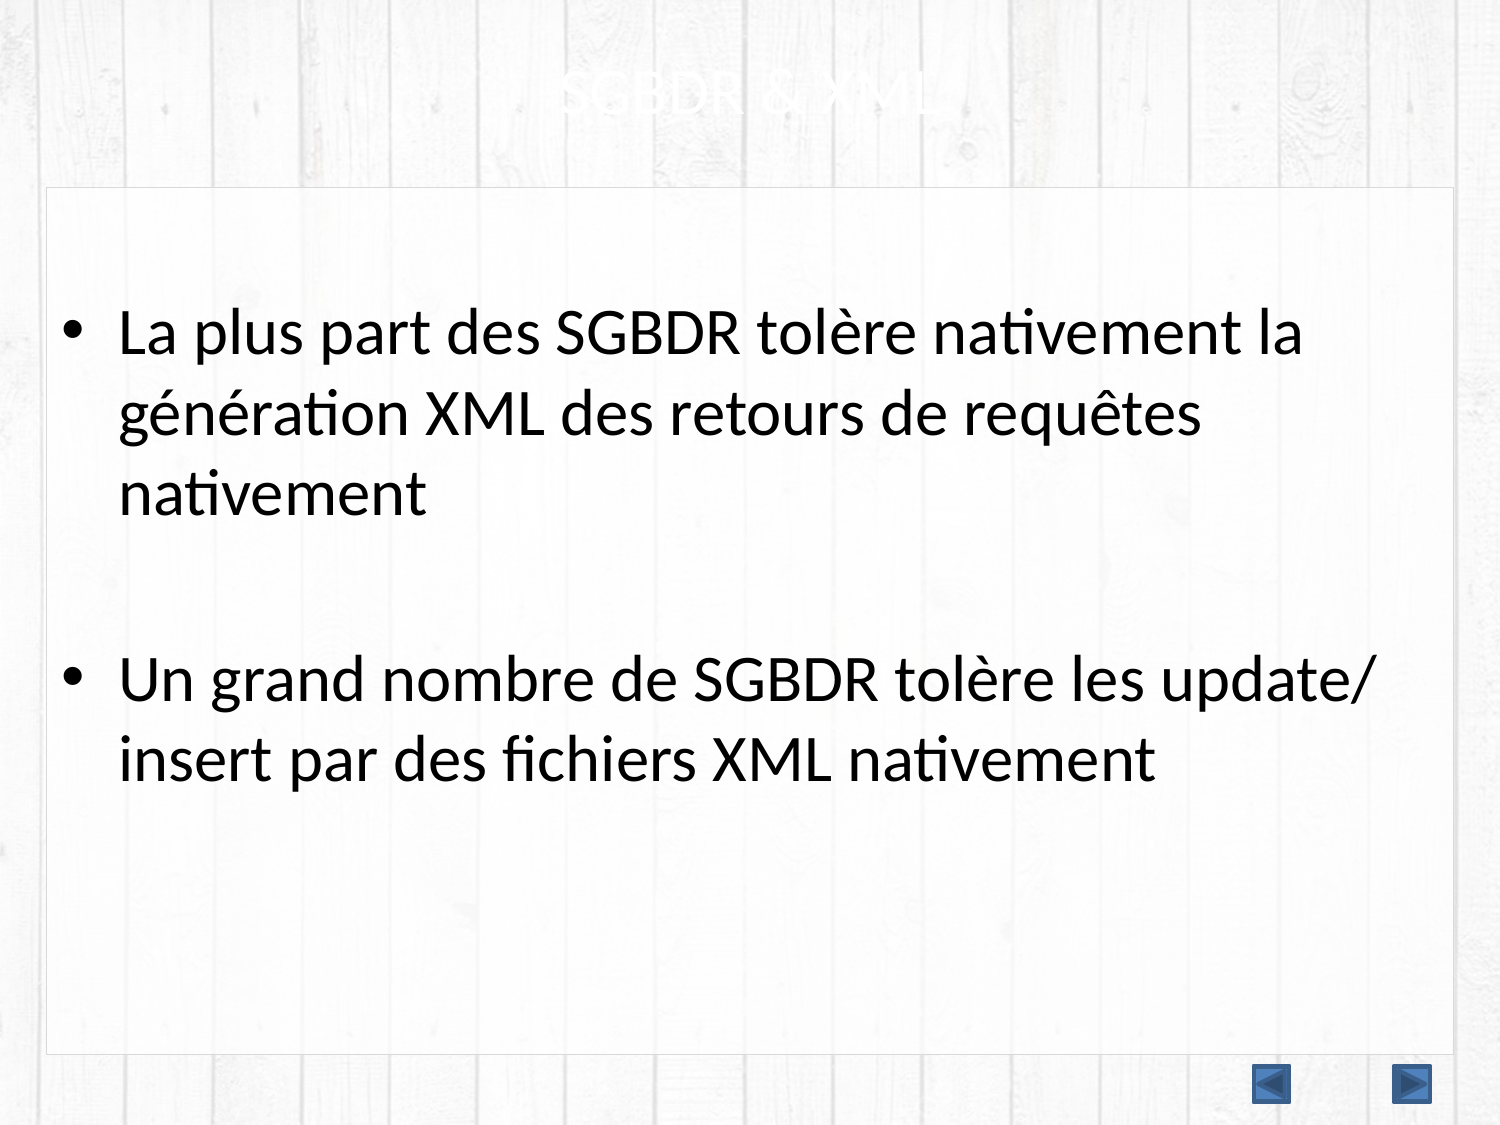

# SGBDR & XML

La plus part des SGBDR tolère nativement la génération XML des retours de requêtes nativement

Un grand nombre de SGBDR tolère les update/ insert par des fichiers XML nativement